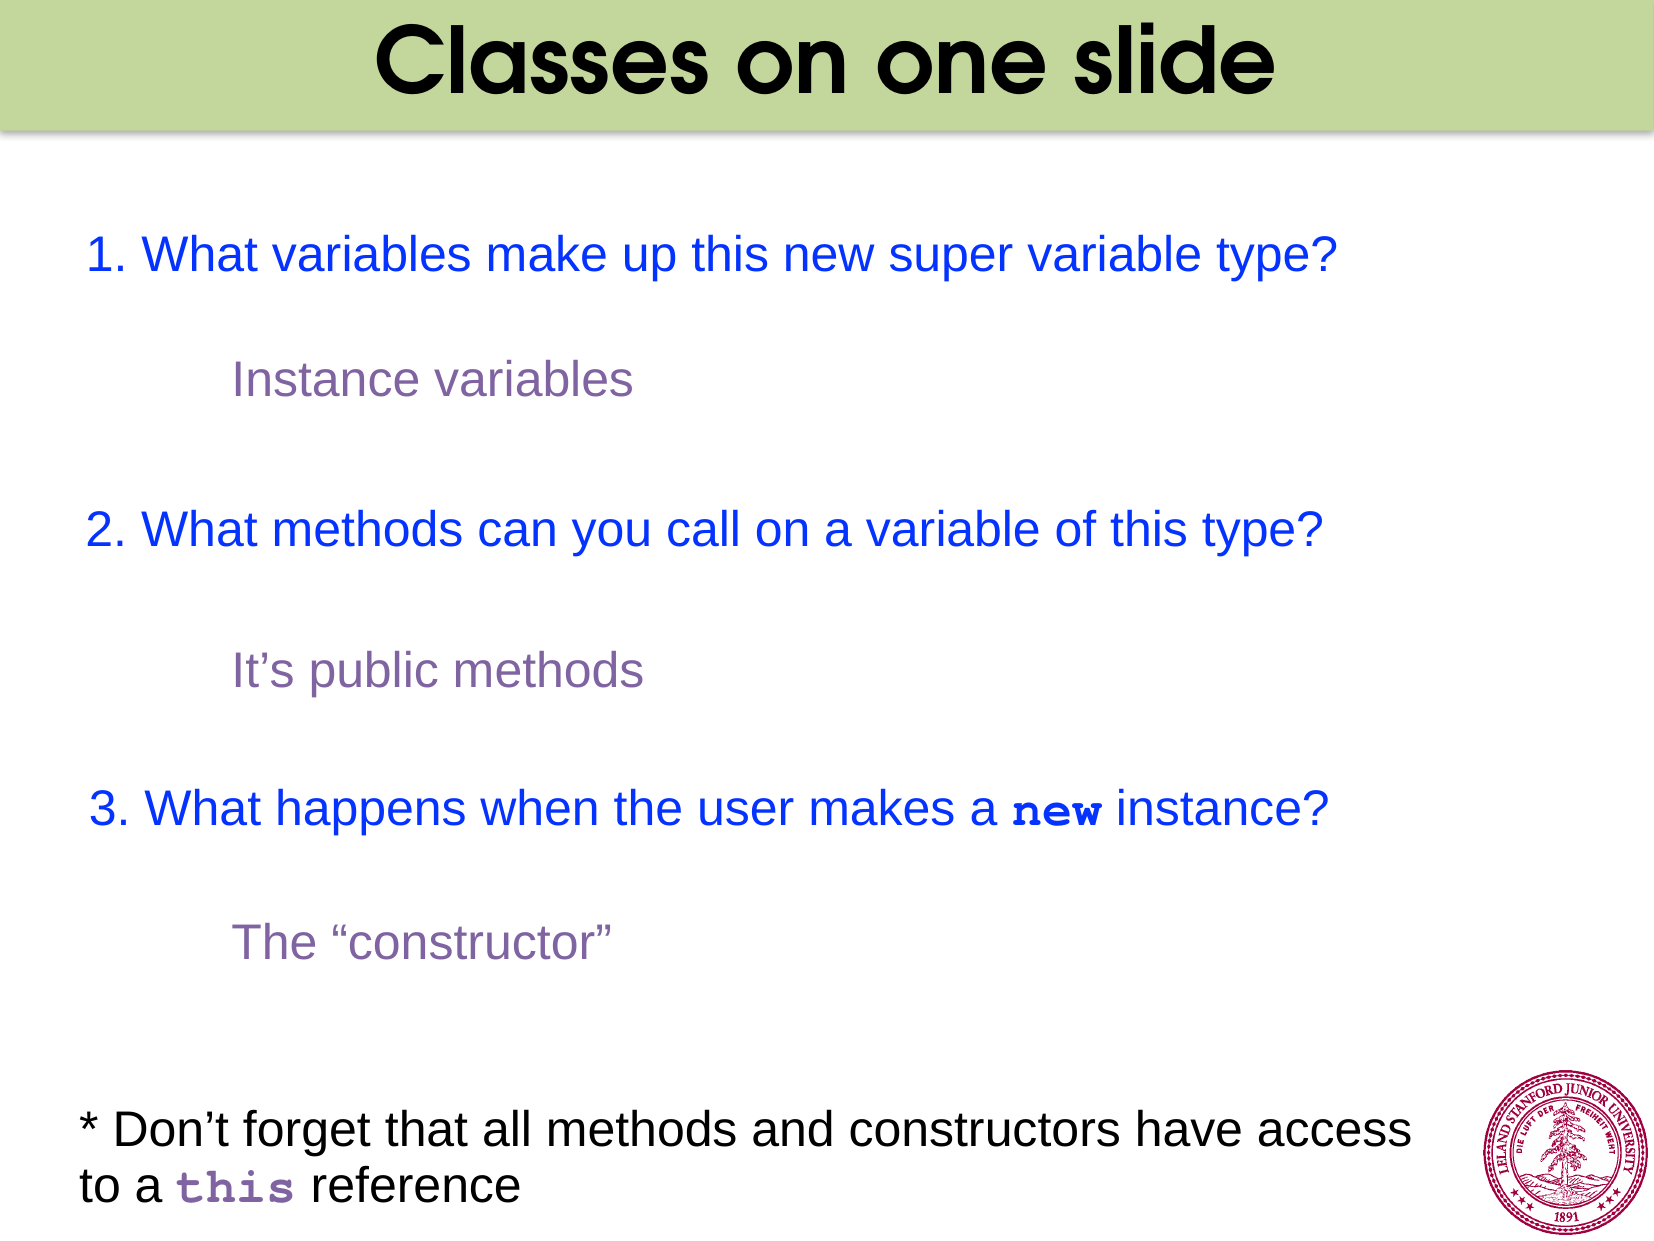

Classes on one slide
1. What variables make up this new super variable type?
Instance variables
2. What methods can you call on a variable of this type?
It’s public methods
3. What happens when the user makes a new instance?
The “constructor”
* Don’t forget that all methods and constructors have access to a this reference